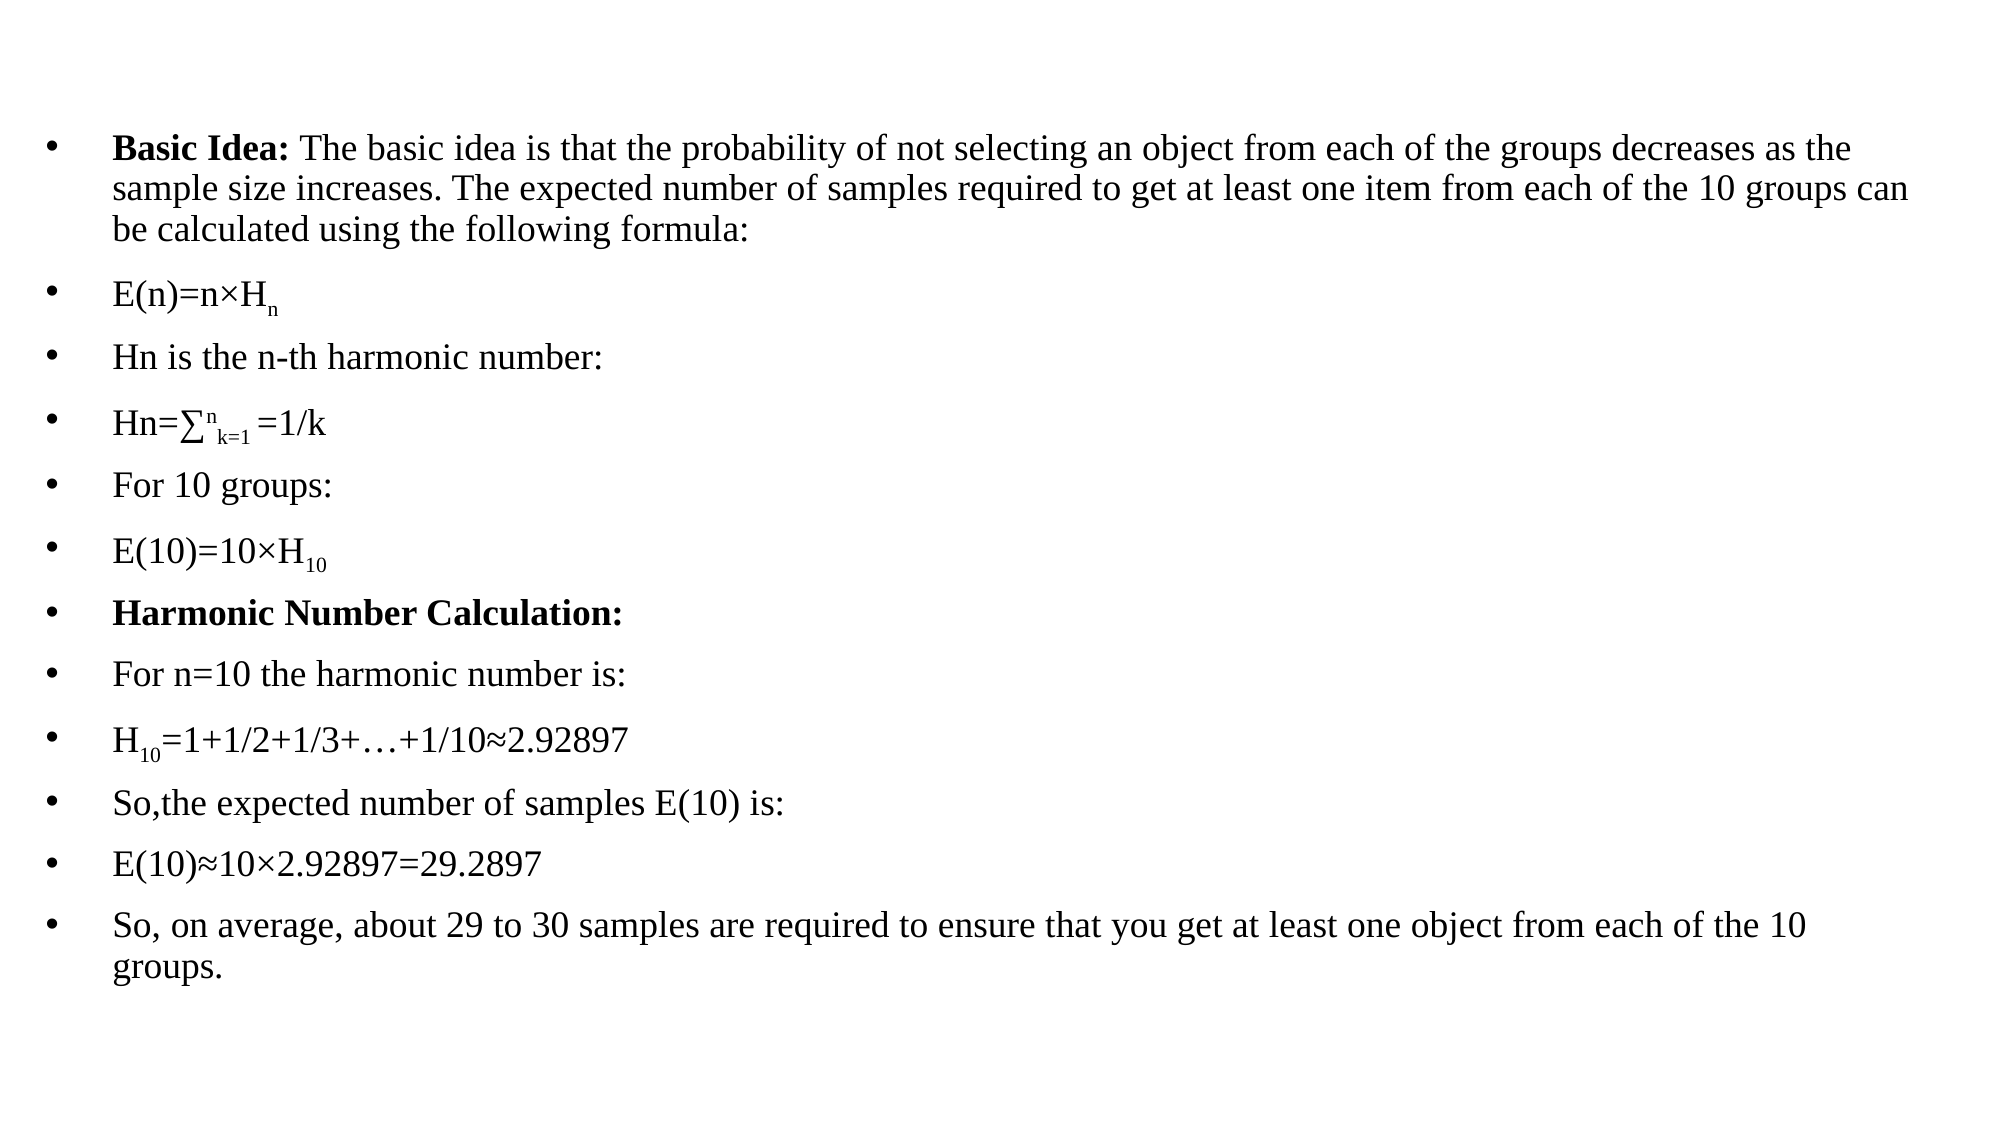

Basic Idea: The basic idea is that the probability of not selecting an object from each of the groups decreases as the sample size increases. The expected number of samples required to get at least one item from each of the 10 groups can be calculated using the following formula:
E(n)=n×Hn
Hn​ is the n-th harmonic number:
Hn=∑nk=1 =1/k
For 10 groups:
E(10)=10×H10
​Harmonic Number Calculation:
For n=10 the harmonic number is:
H10=1+1/2+1/3+…+1/10≈2.92897
So,the expected number of samples E(10) is:
E(10)≈10×2.92897=29.2897
So, on average, about 29 to 30 samples are required to ensure that you get at least one object from each of the 10 groups.